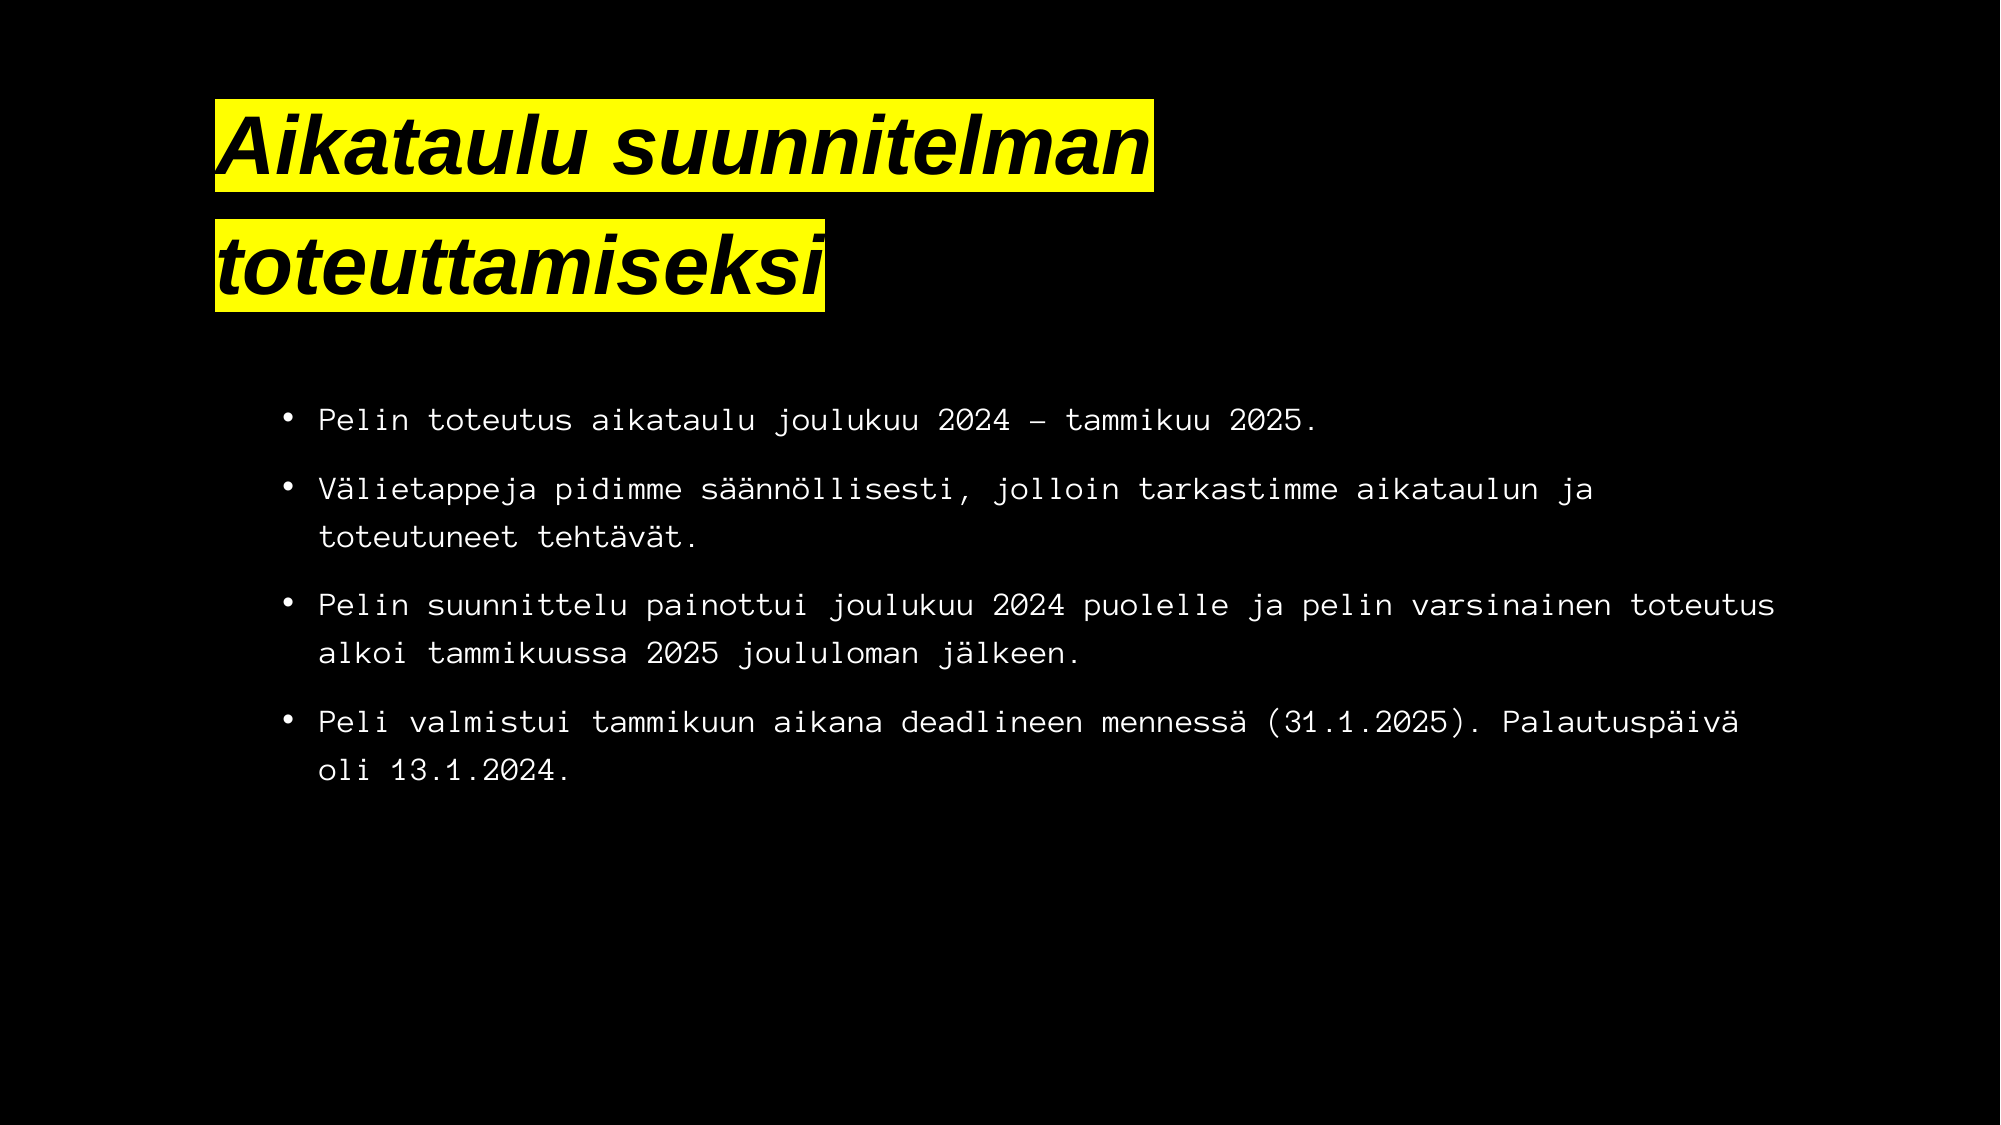

# Aikataulu suunnitelman toteuttamiseksi
Pelin toteutus aikataulu joulukuu 2024 – tammikuu 2025.
Välietappeja pidimme säännöllisesti, jolloin tarkastimme aikataulun ja toteutuneet tehtävät.
Pelin suunnittelu painottui joulukuu 2024 puolelle ja pelin varsinainen toteutus alkoi tammikuussa 2025 joululoman jälkeen.
Peli valmistui tammikuun aikana deadlineen mennessä (31.1.2025). Palautuspäivä oli 13.1.2024.